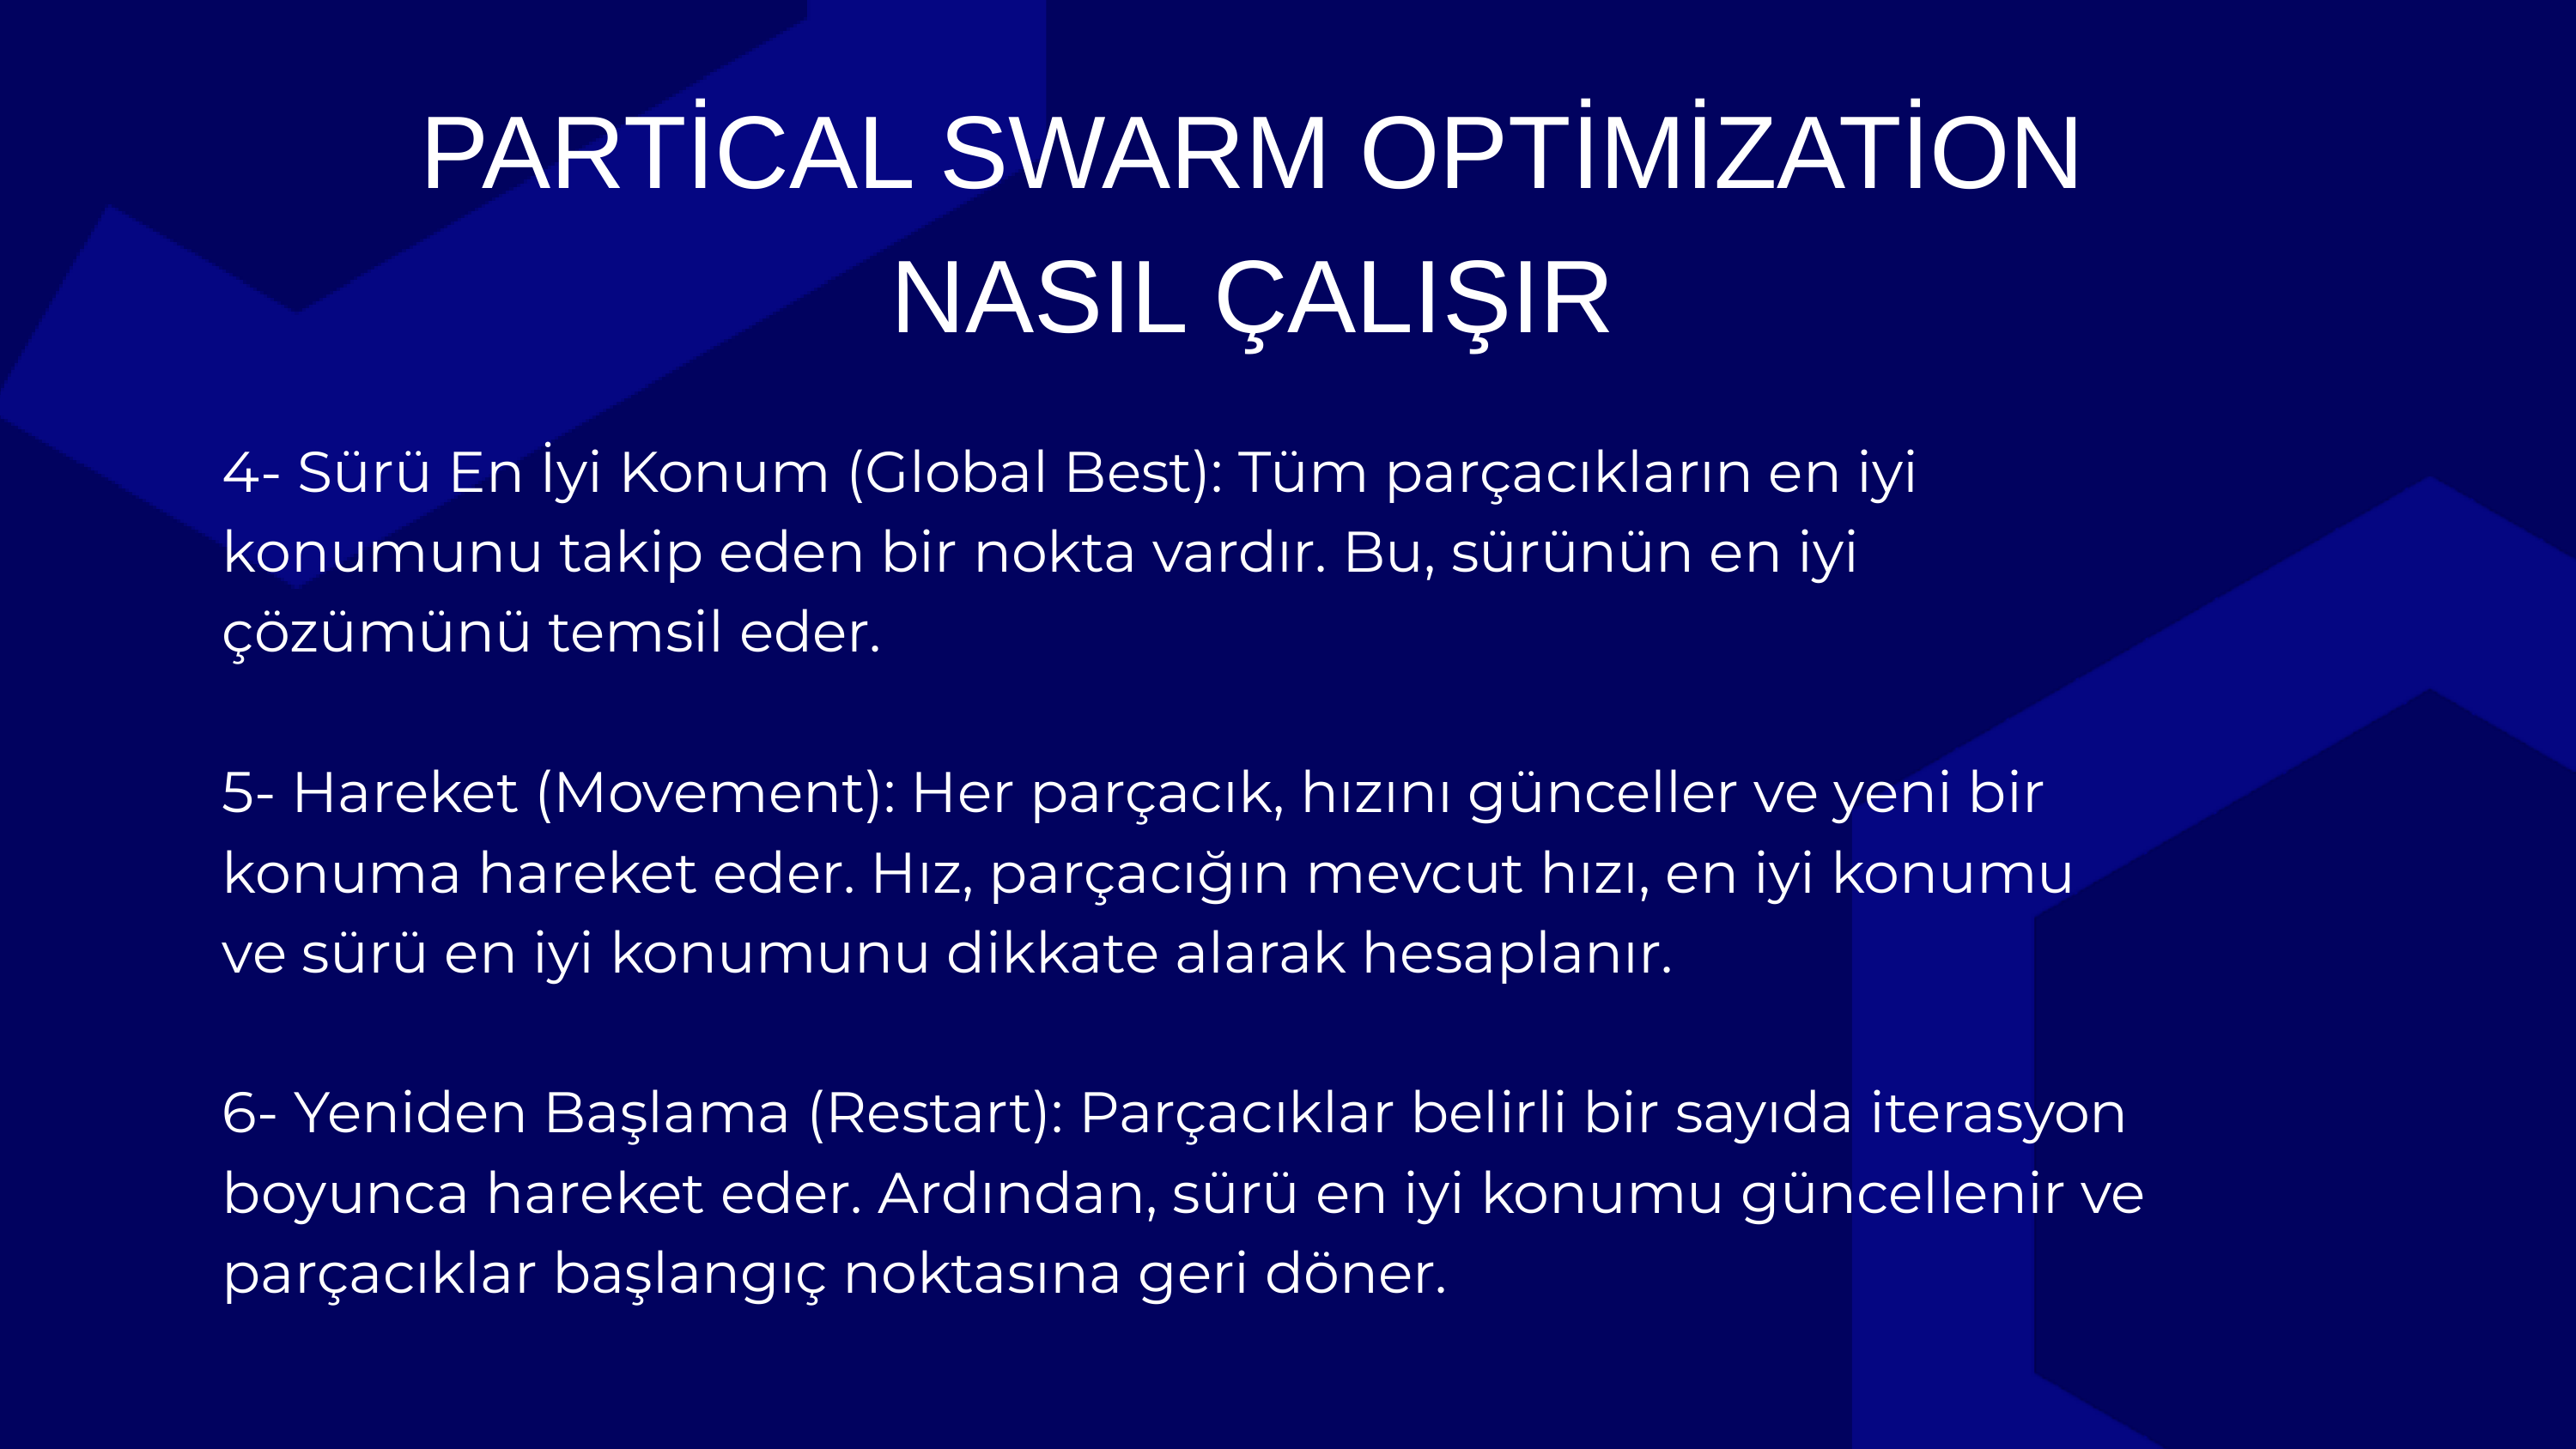

PARTİCAL SWARM OPTİMİZATİON NASIL ÇALIŞIR
4- Sürü En İyi Konum (Global Best): Tüm parçacıkların en iyi konumunu takip eden bir nokta vardır. Bu, sürünün en iyi çözümünü temsil eder.

5- Hareket (Movement): Her parçacık, hızını günceller ve yeni bir konuma hareket eder. Hız, parçacığın mevcut hızı, en iyi konumu ve sürü en iyi konumunu dikkate alarak hesaplanır.

6- Yeniden Başlama (Restart): Parçacıklar belirli bir sayıda iterasyon boyunca hareket eder. Ardından, sürü en iyi konumu güncellenir ve parçacıklar başlangıç noktasına geri döner.